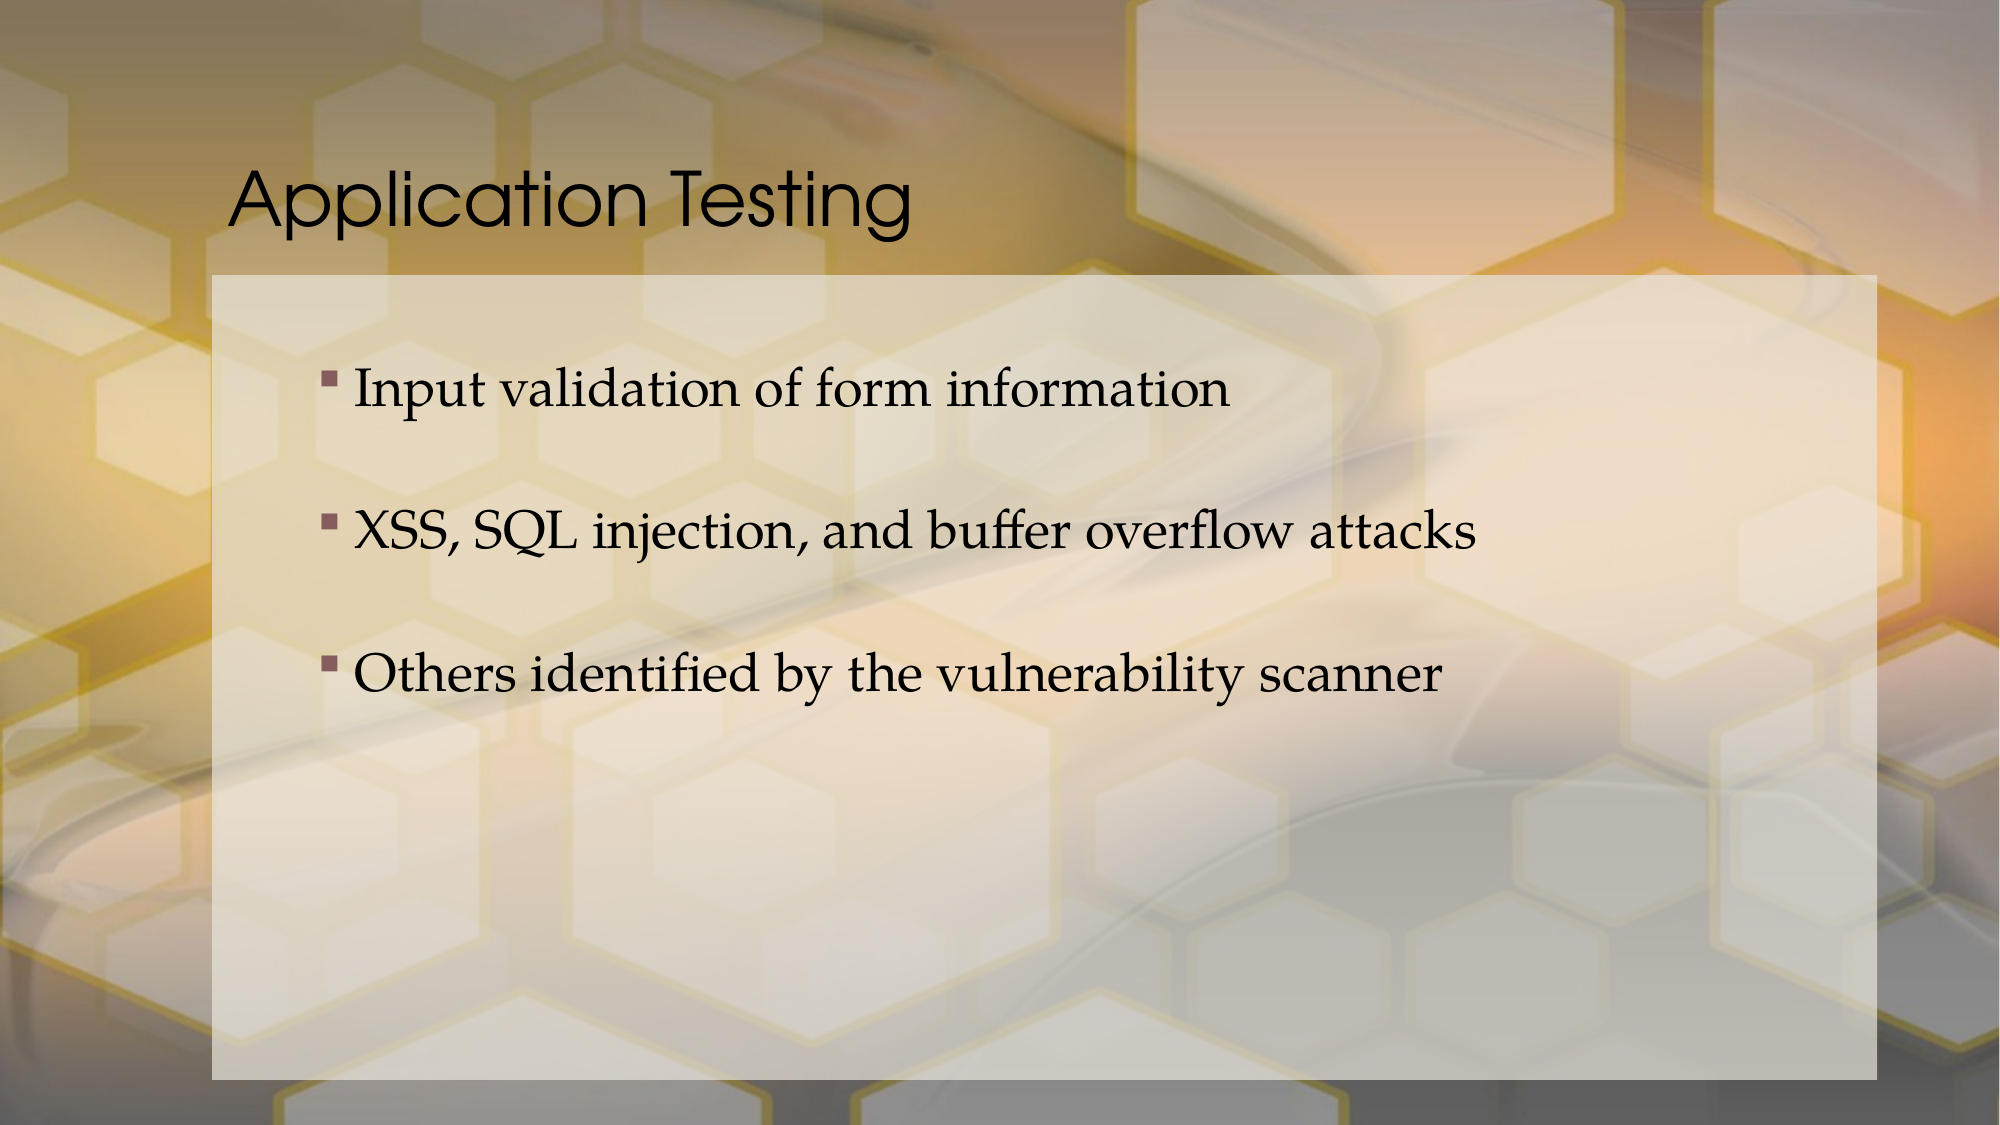

# Application Testing

Input validation of form information

XSS, SQL injection, and buffer overflow attacks

Others identified by the vulnerability scanner